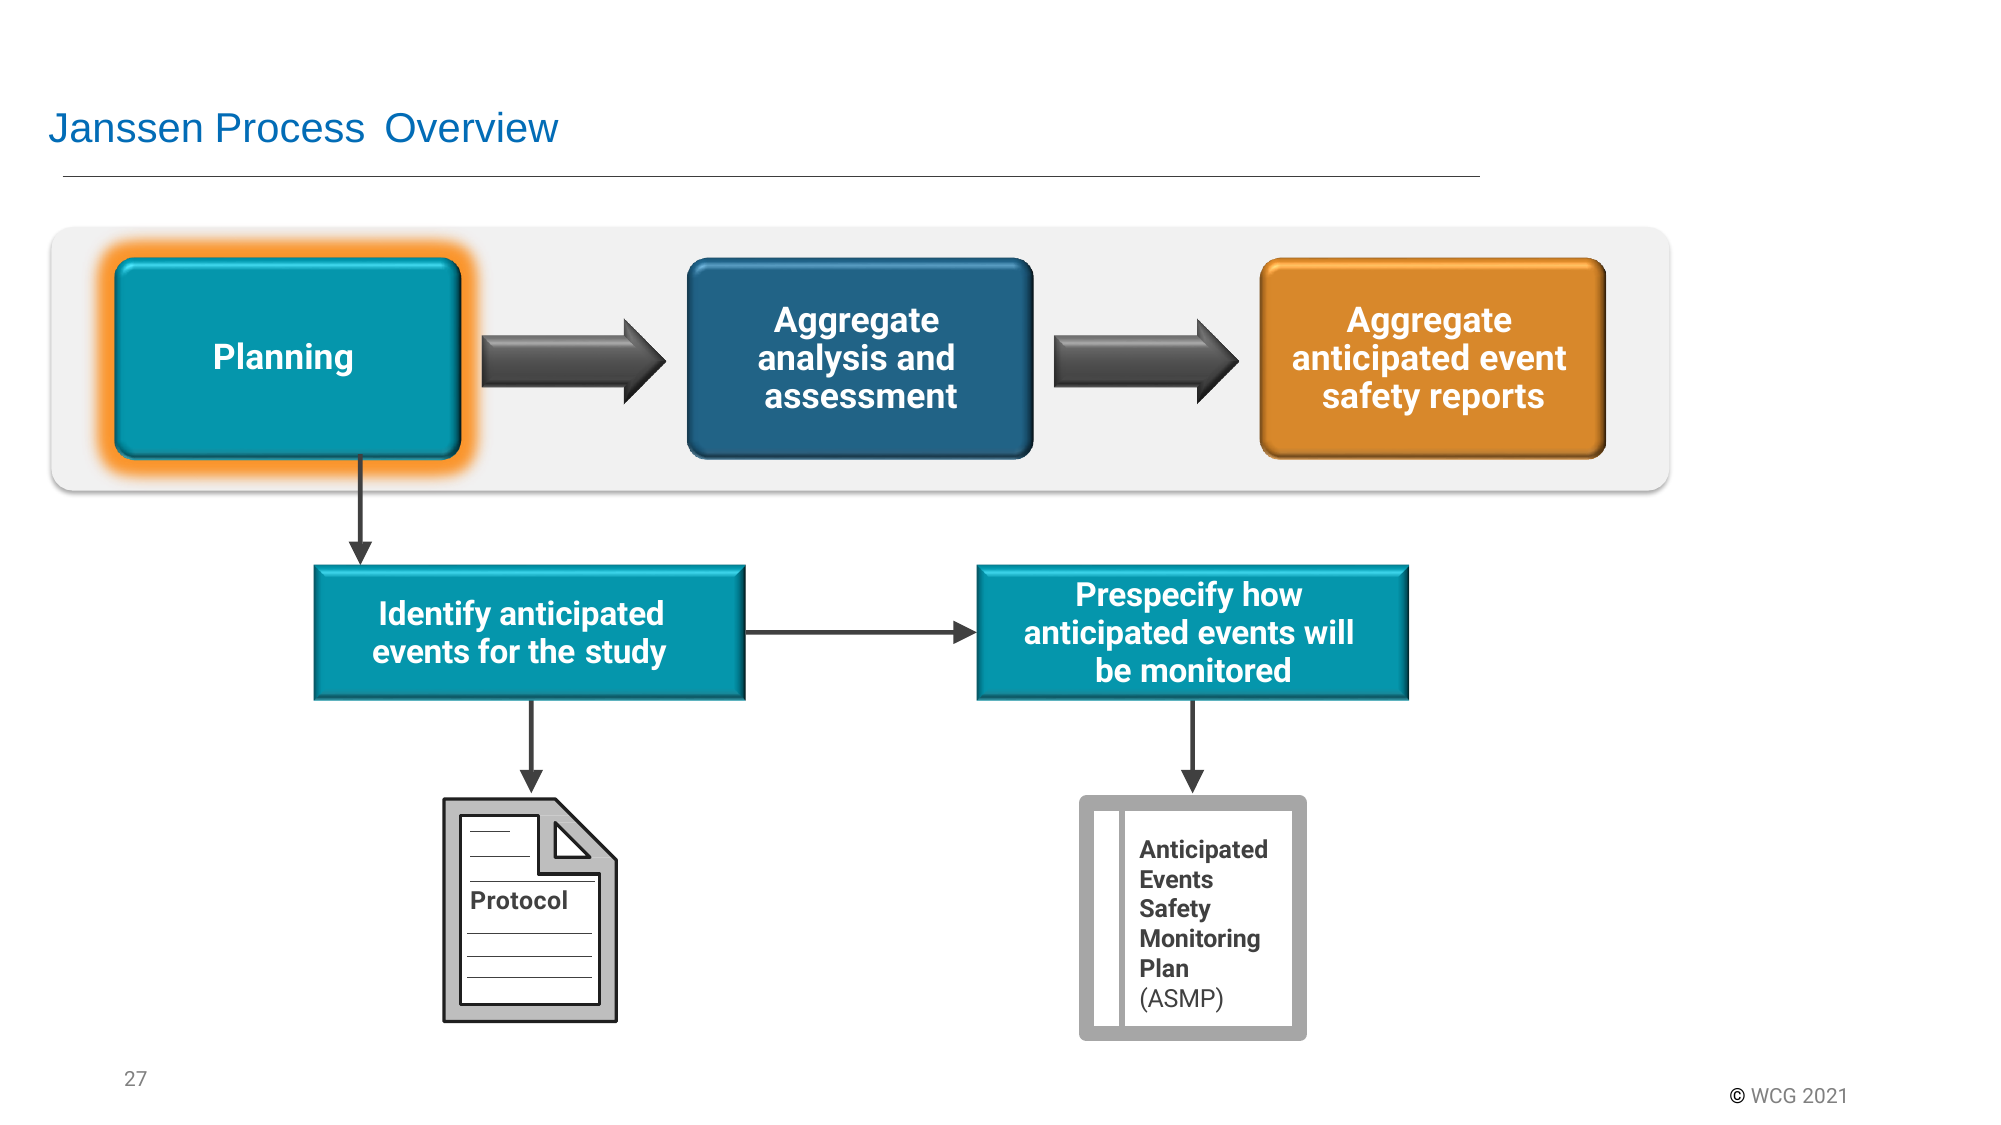

27
# Janssen Process Overview

Aggregate  analysis and  assessment
Aggregate  anticipated event  safety reports

Planning

Prespecify how  anticipated events will  be monitored
Identify anticipated  events for the study

Anticipated  Events  Safety  Monitoring  Plan  (ASMP)
Protocol
27
© WCG 2021